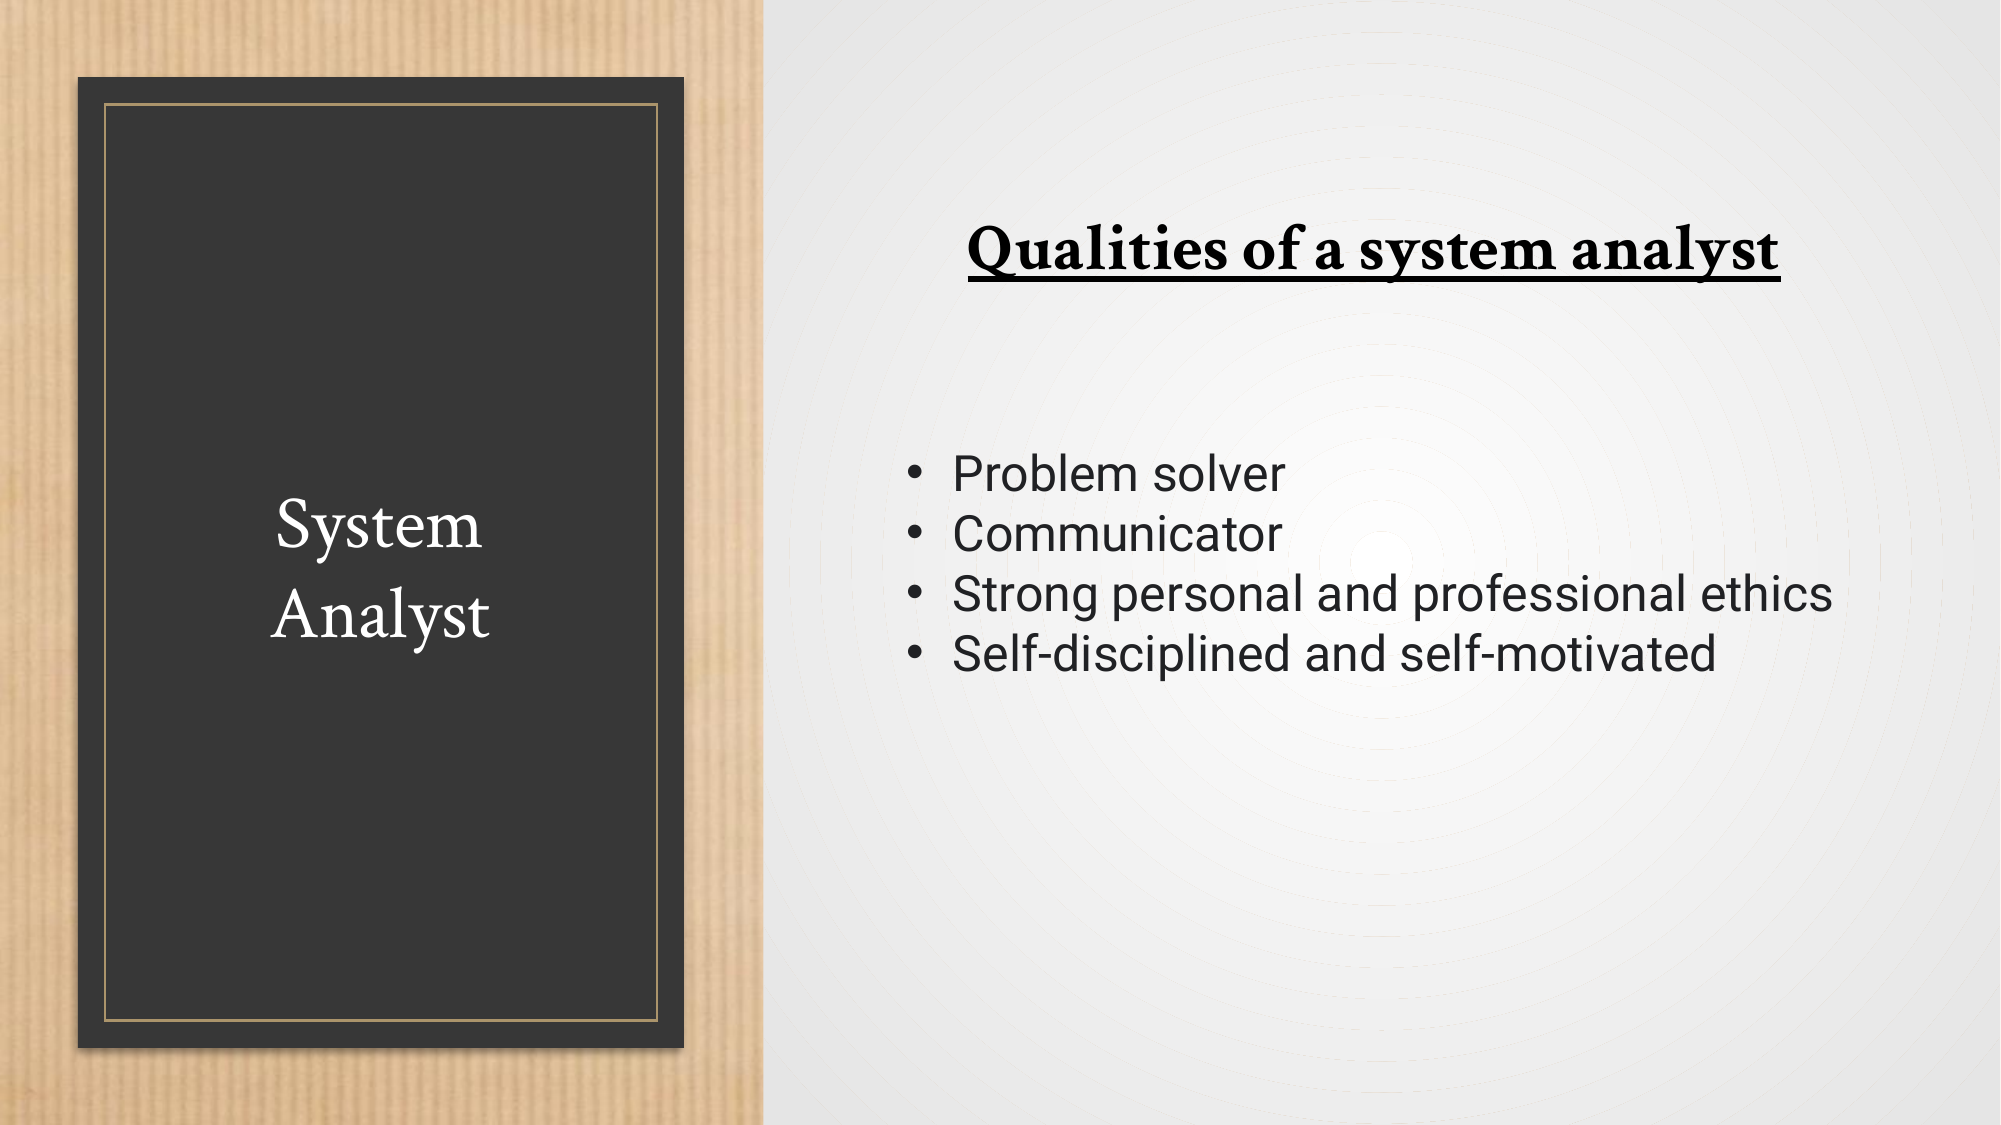

# System Analyst
Qualities of a system analyst
Problem solver
Communicator
Strong personal and professional ethics
Self-disciplined and self-motivated